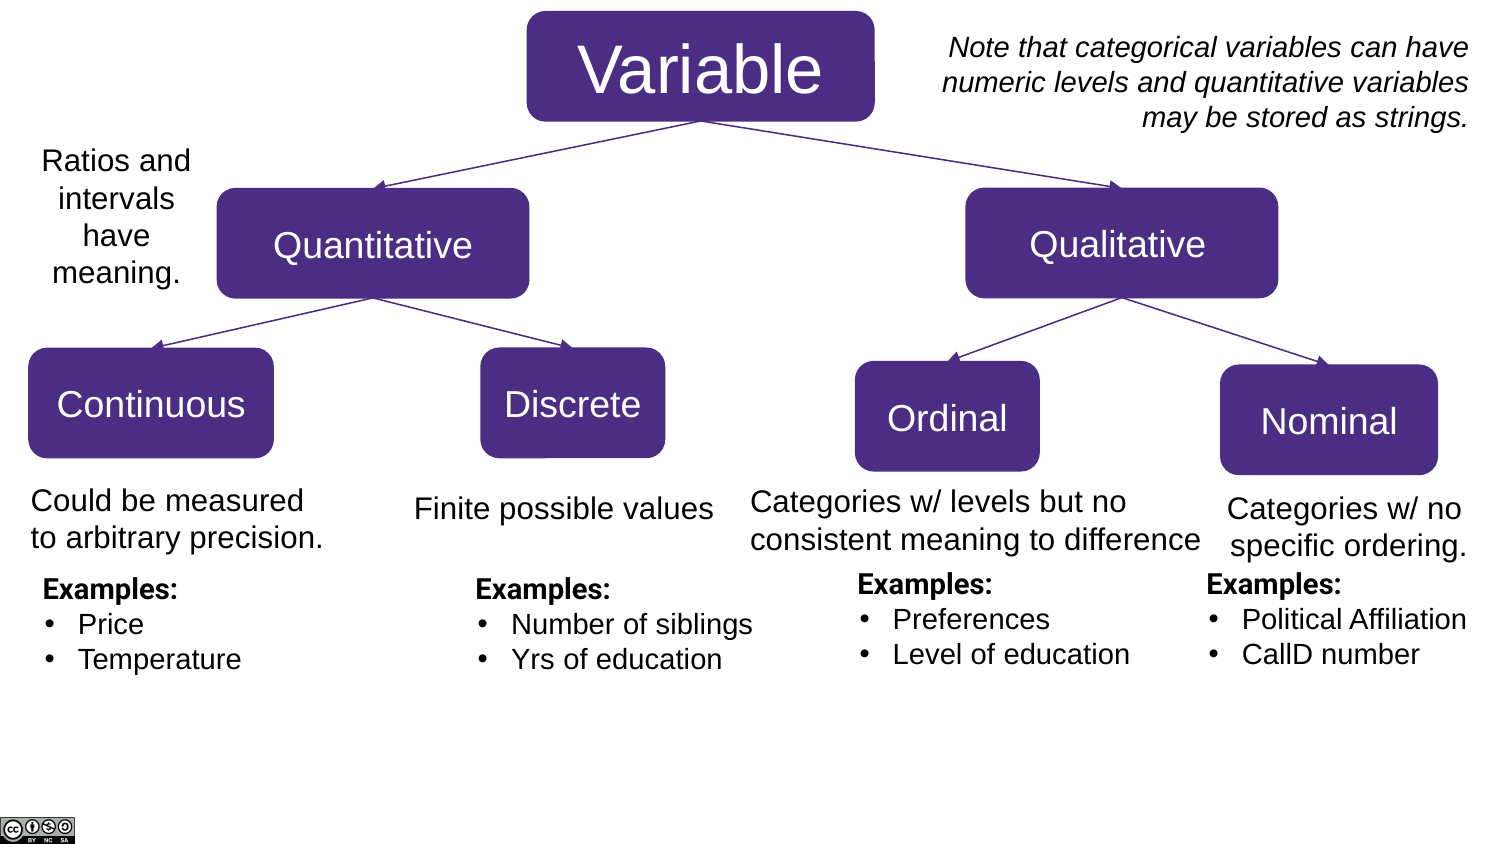

Variable
Note that categorical variables can have numeric levels and quantitative variables may be stored as strings.
Ratios and intervals have meaning.
Qualitative
Quantitative
Discrete
Continuous
Ordinal
Nominal
Could be measured to arbitrary precision.
Categories w/ levels but no consistent meaning to difference
Categories w/ no
specific ordering.
Finite possible values
Examples:
Preferences
Level of education
Examples:
Political Affiliation
CallD number
Examples:
Price
Temperature
Examples:
Number of siblings
Yrs of education